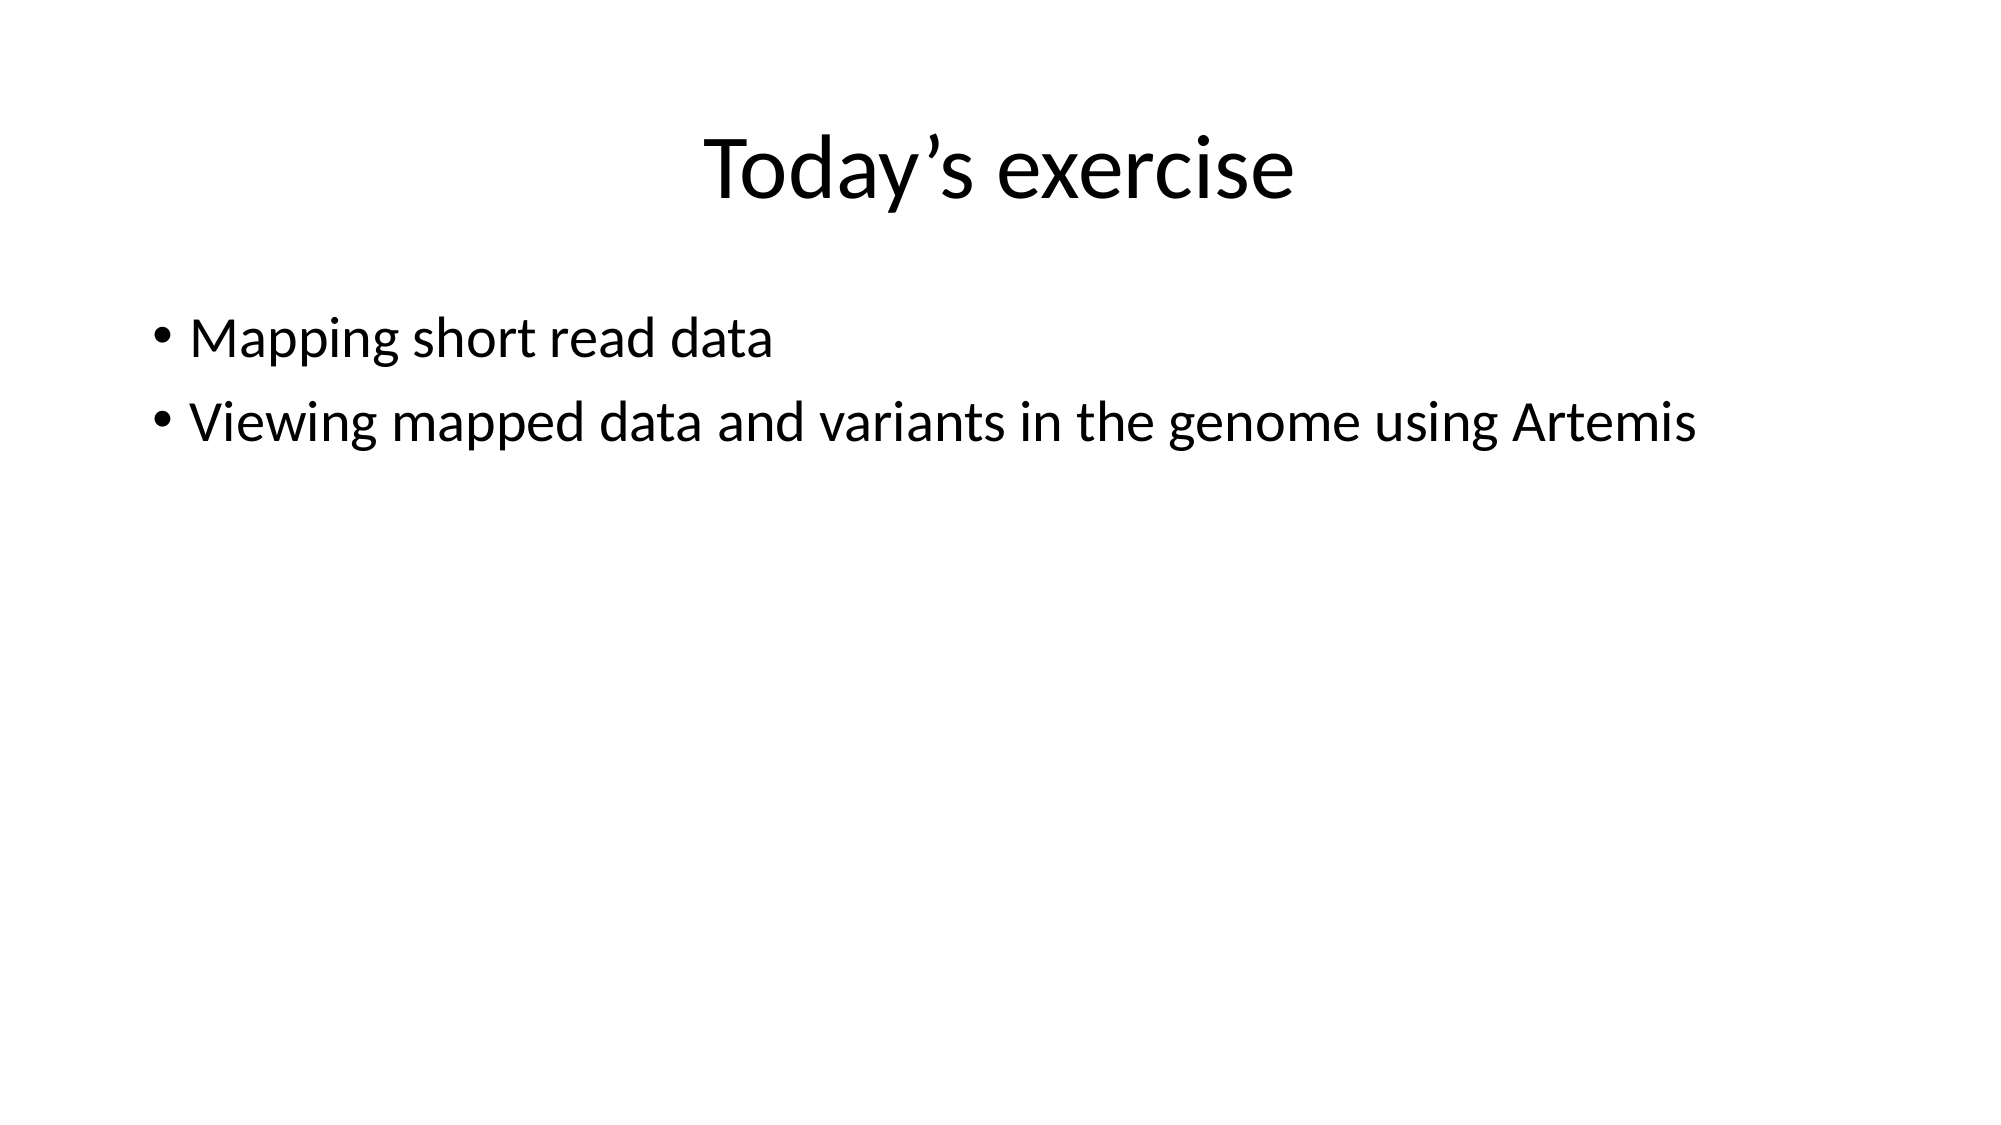

# Today’s exercise
Mapping short read data
Viewing mapped data and variants in the genome using Artemis